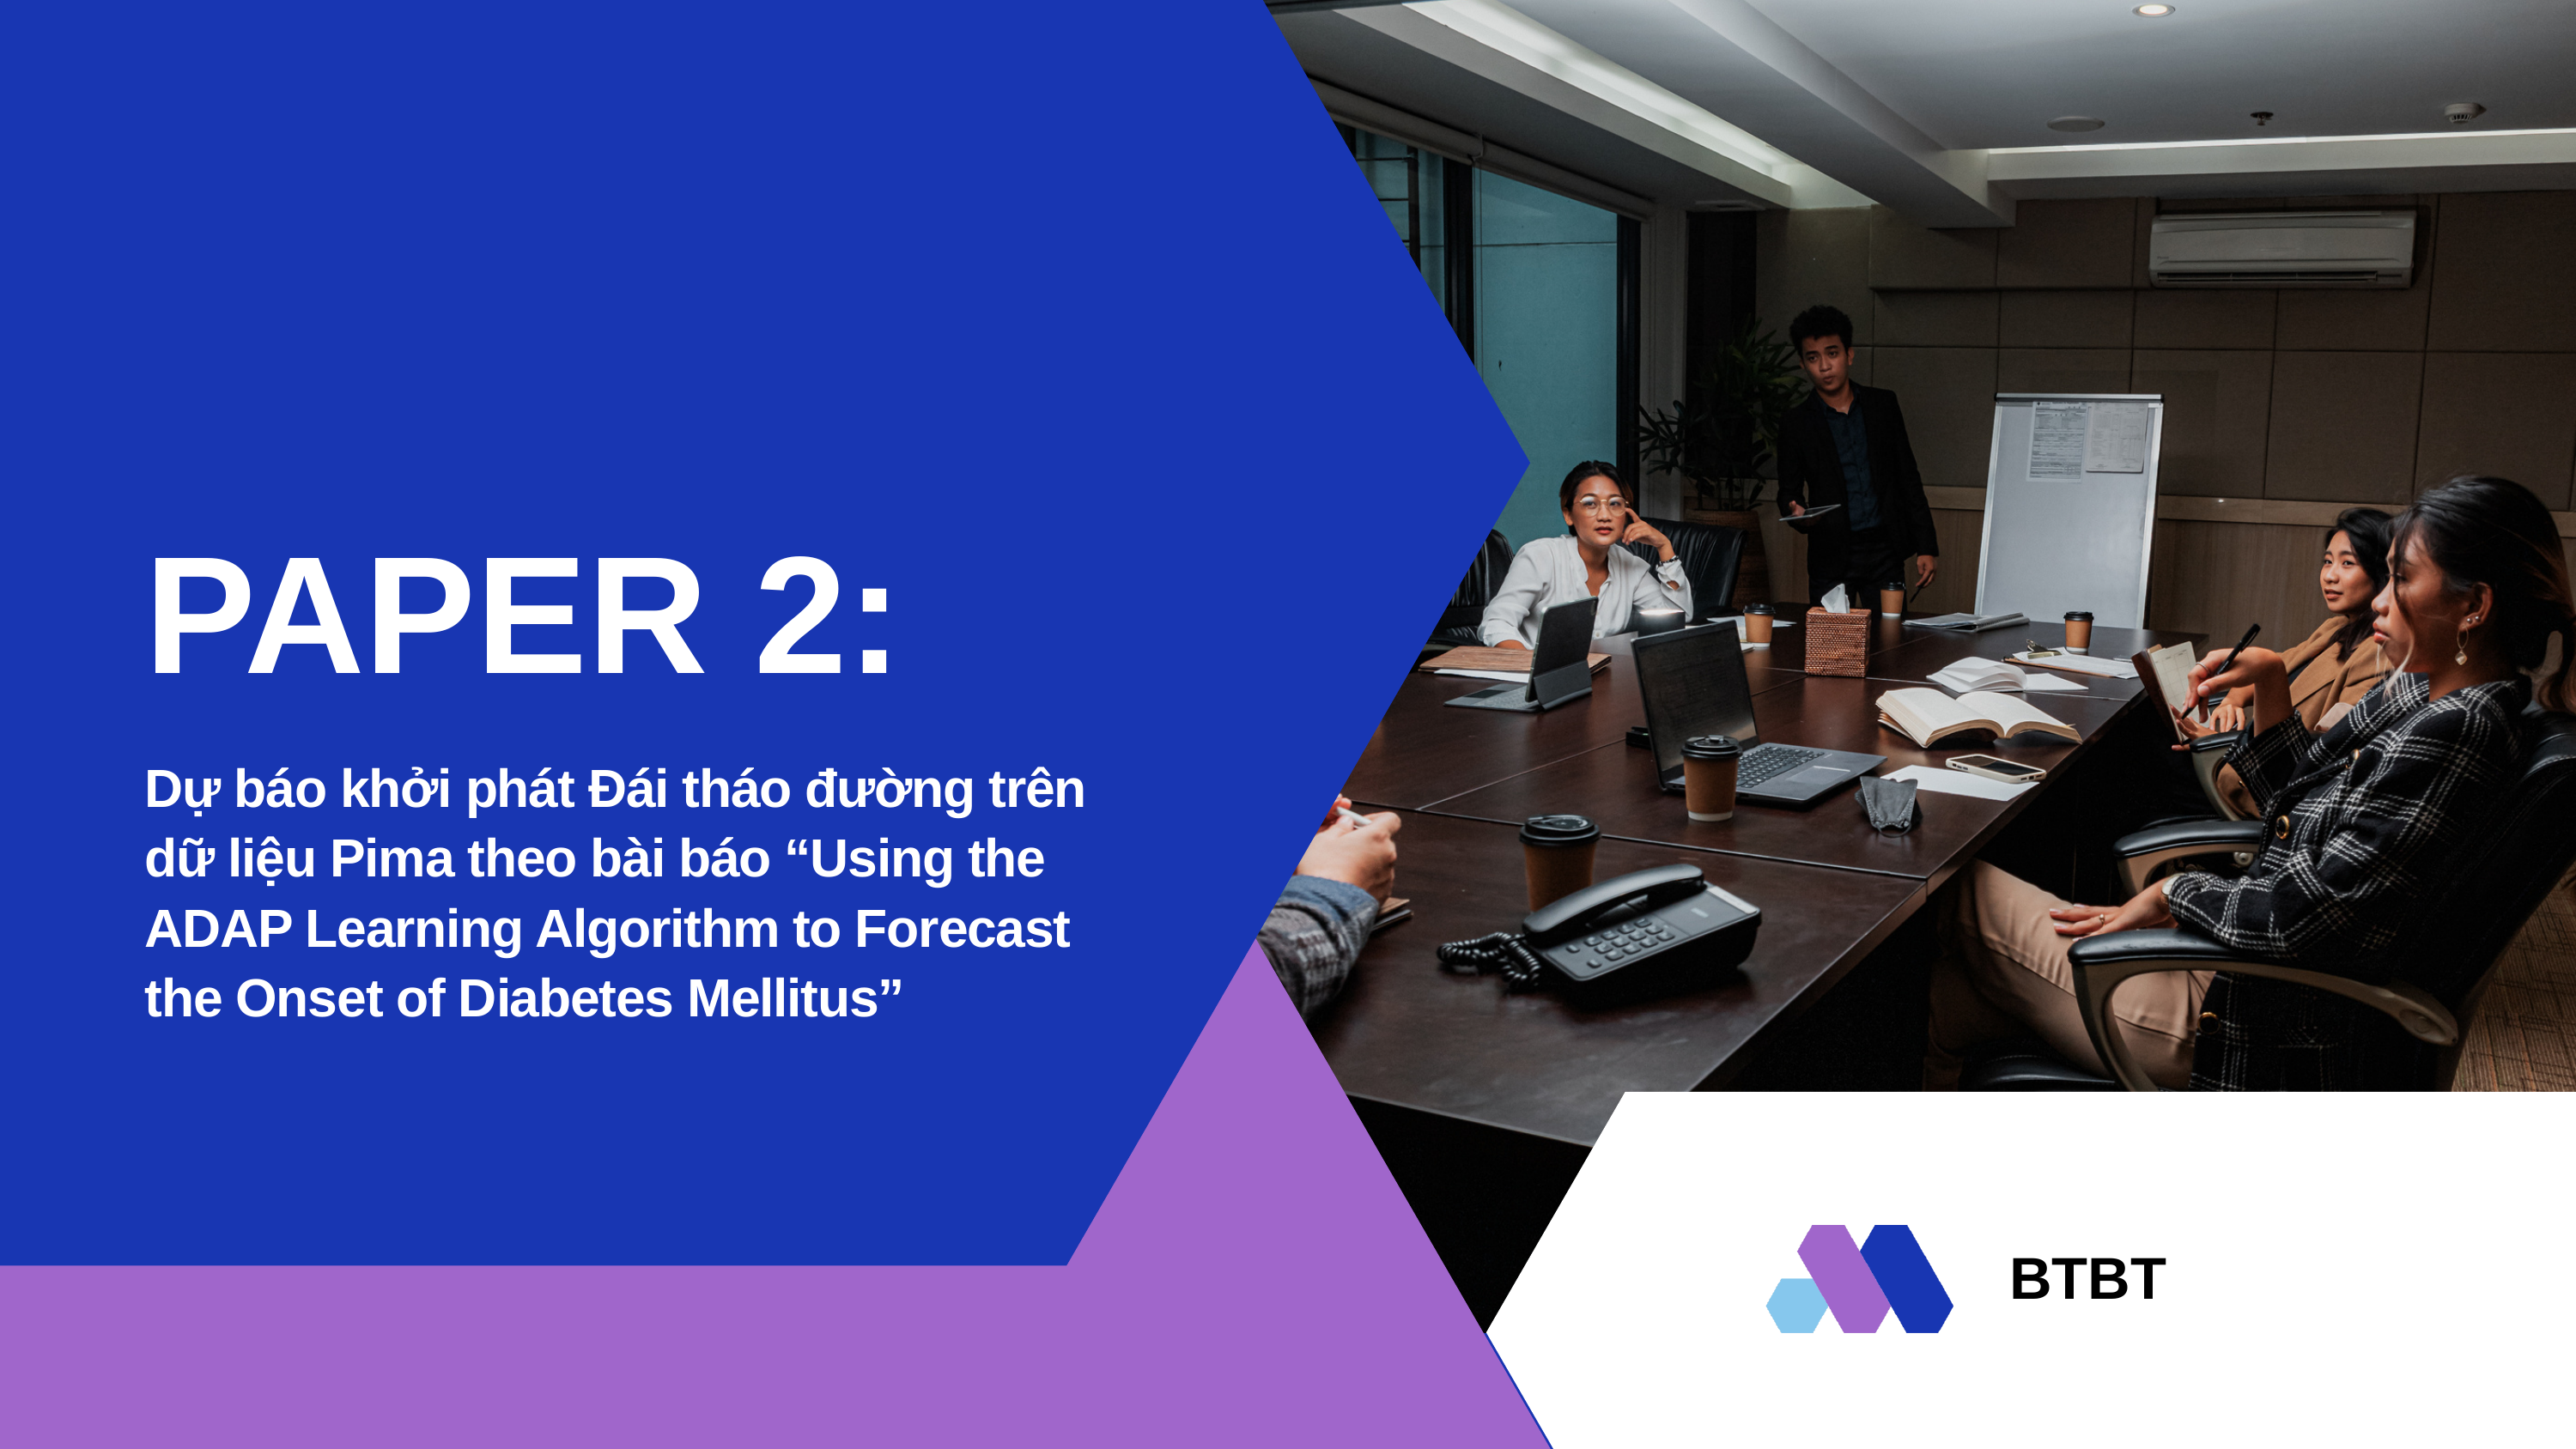

PAPER 2:
Dự báo khởi phát Đái tháo đường trên dữ liệu Pima theo bài báo “Using the ADAP Learning Algorithm to Forecast the Onset of Diabetes Mellitus”

BTBT